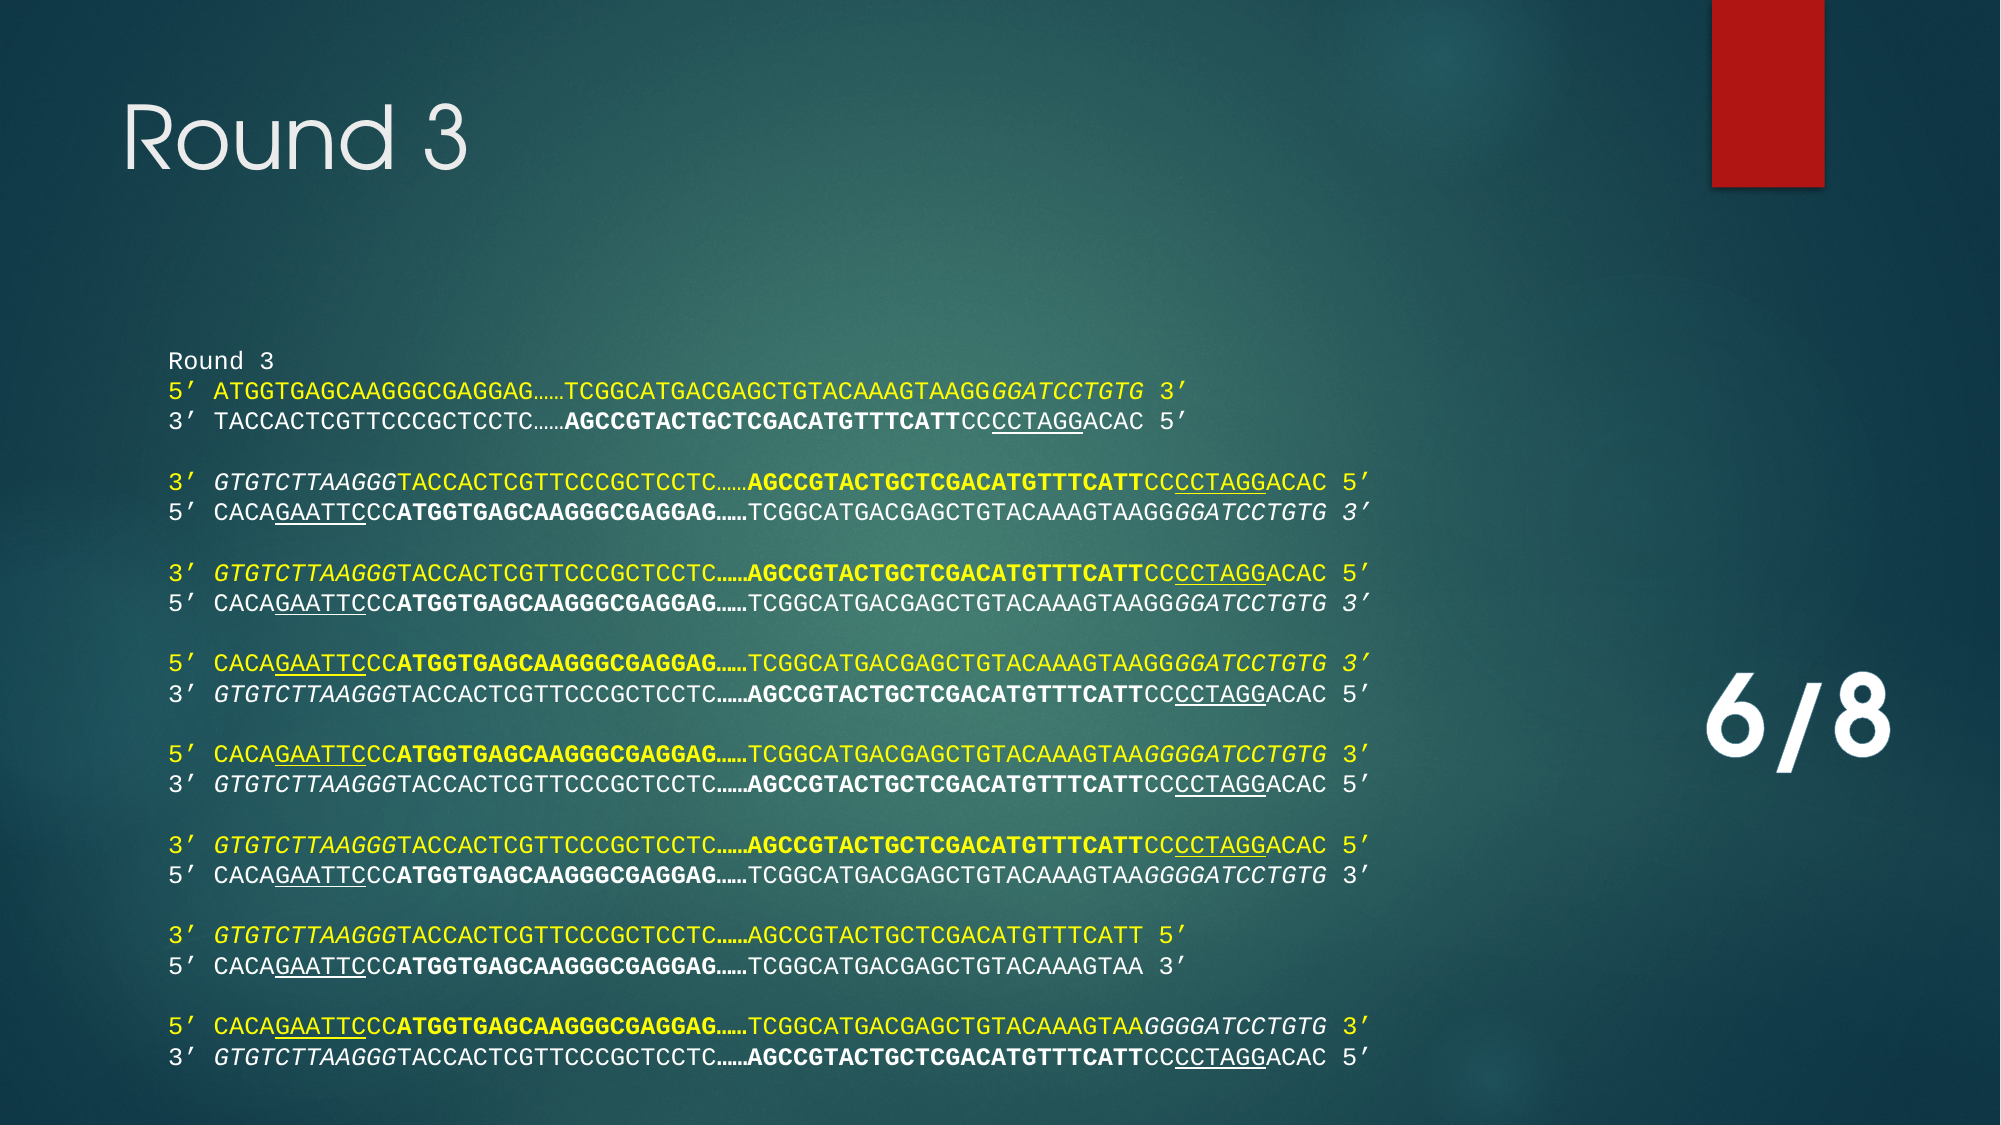

# Round 3
	Round 3
	5’ ATGGTGAGCAAGGGCGAGGAG……TCGGCATGACGAGCTGTACAAAGTAAGGGGATCCTGTG 3’
	3’ TACCACTCGTTCCCGCTCCTC……AGCCGTACTGCTCGACATGTTTCATTCCCCTAGGACAC 5’

	3’ GTGTCTTAAGGGTACCACTCGTTCCCGCTCCTC……AGCCGTACTGCTCGACATGTTTCATTCCCCTAGGACAC 5’
	5’ CACAGAATTCCCATGGTGAGCAAGGGCGAGGAG……TCGGCATGACGAGCTGTACAAAGTAAGGGGATCCTGTG 3’

	3’ GTGTCTTAAGGGTACCACTCGTTCCCGCTCCTC……AGCCGTACTGCTCGACATGTTTCATTCCCCTAGGACAC 5’
	5’ CACAGAATTCCCATGGTGAGCAAGGGCGAGGAG……TCGGCATGACGAGCTGTACAAAGTAAGGGGATCCTGTG 3’

	5’ CACAGAATTCCCATGGTGAGCAAGGGCGAGGAG……TCGGCATGACGAGCTGTACAAAGTAAGGGGATCCTGTG 3’
	3’ GTGTCTTAAGGGTACCACTCGTTCCCGCTCCTC……AGCCGTACTGCTCGACATGTTTCATTCCCCTAGGACAC 5’

	5’ CACAGAATTCCCATGGTGAGCAAGGGCGAGGAG……TCGGCATGACGAGCTGTACAAAGTAAGGGGATCCTGTG 3’
	3’ GTGTCTTAAGGGTACCACTCGTTCCCGCTCCTC……AGCCGTACTGCTCGACATGTTTCATTCCCCTAGGACAC 5’

	3’ GTGTCTTAAGGGTACCACTCGTTCCCGCTCCTC……AGCCGTACTGCTCGACATGTTTCATTCCCCTAGGACAC 5’
	5’ CACAGAATTCCCATGGTGAGCAAGGGCGAGGAG……TCGGCATGACGAGCTGTACAAAGTAAGGGGATCCTGTG 3’

	3’ GTGTCTTAAGGGTACCACTCGTTCCCGCTCCTC……AGCCGTACTGCTCGACATGTTTCATT 5’
	5’ CACAGAATTCCCATGGTGAGCAAGGGCGAGGAG……TCGGCATGACGAGCTGTACAAAGTAA 3’

	5’ CACAGAATTCCCATGGTGAGCAAGGGCGAGGAG……TCGGCATGACGAGCTGTACAAAGTAAGGGGATCCTGTG 3’
	3’ GTGTCTTAAGGGTACCACTCGTTCCCGCTCCTC……AGCCGTACTGCTCGACATGTTTCATTCCCCTAGGACAC 5’

6/8